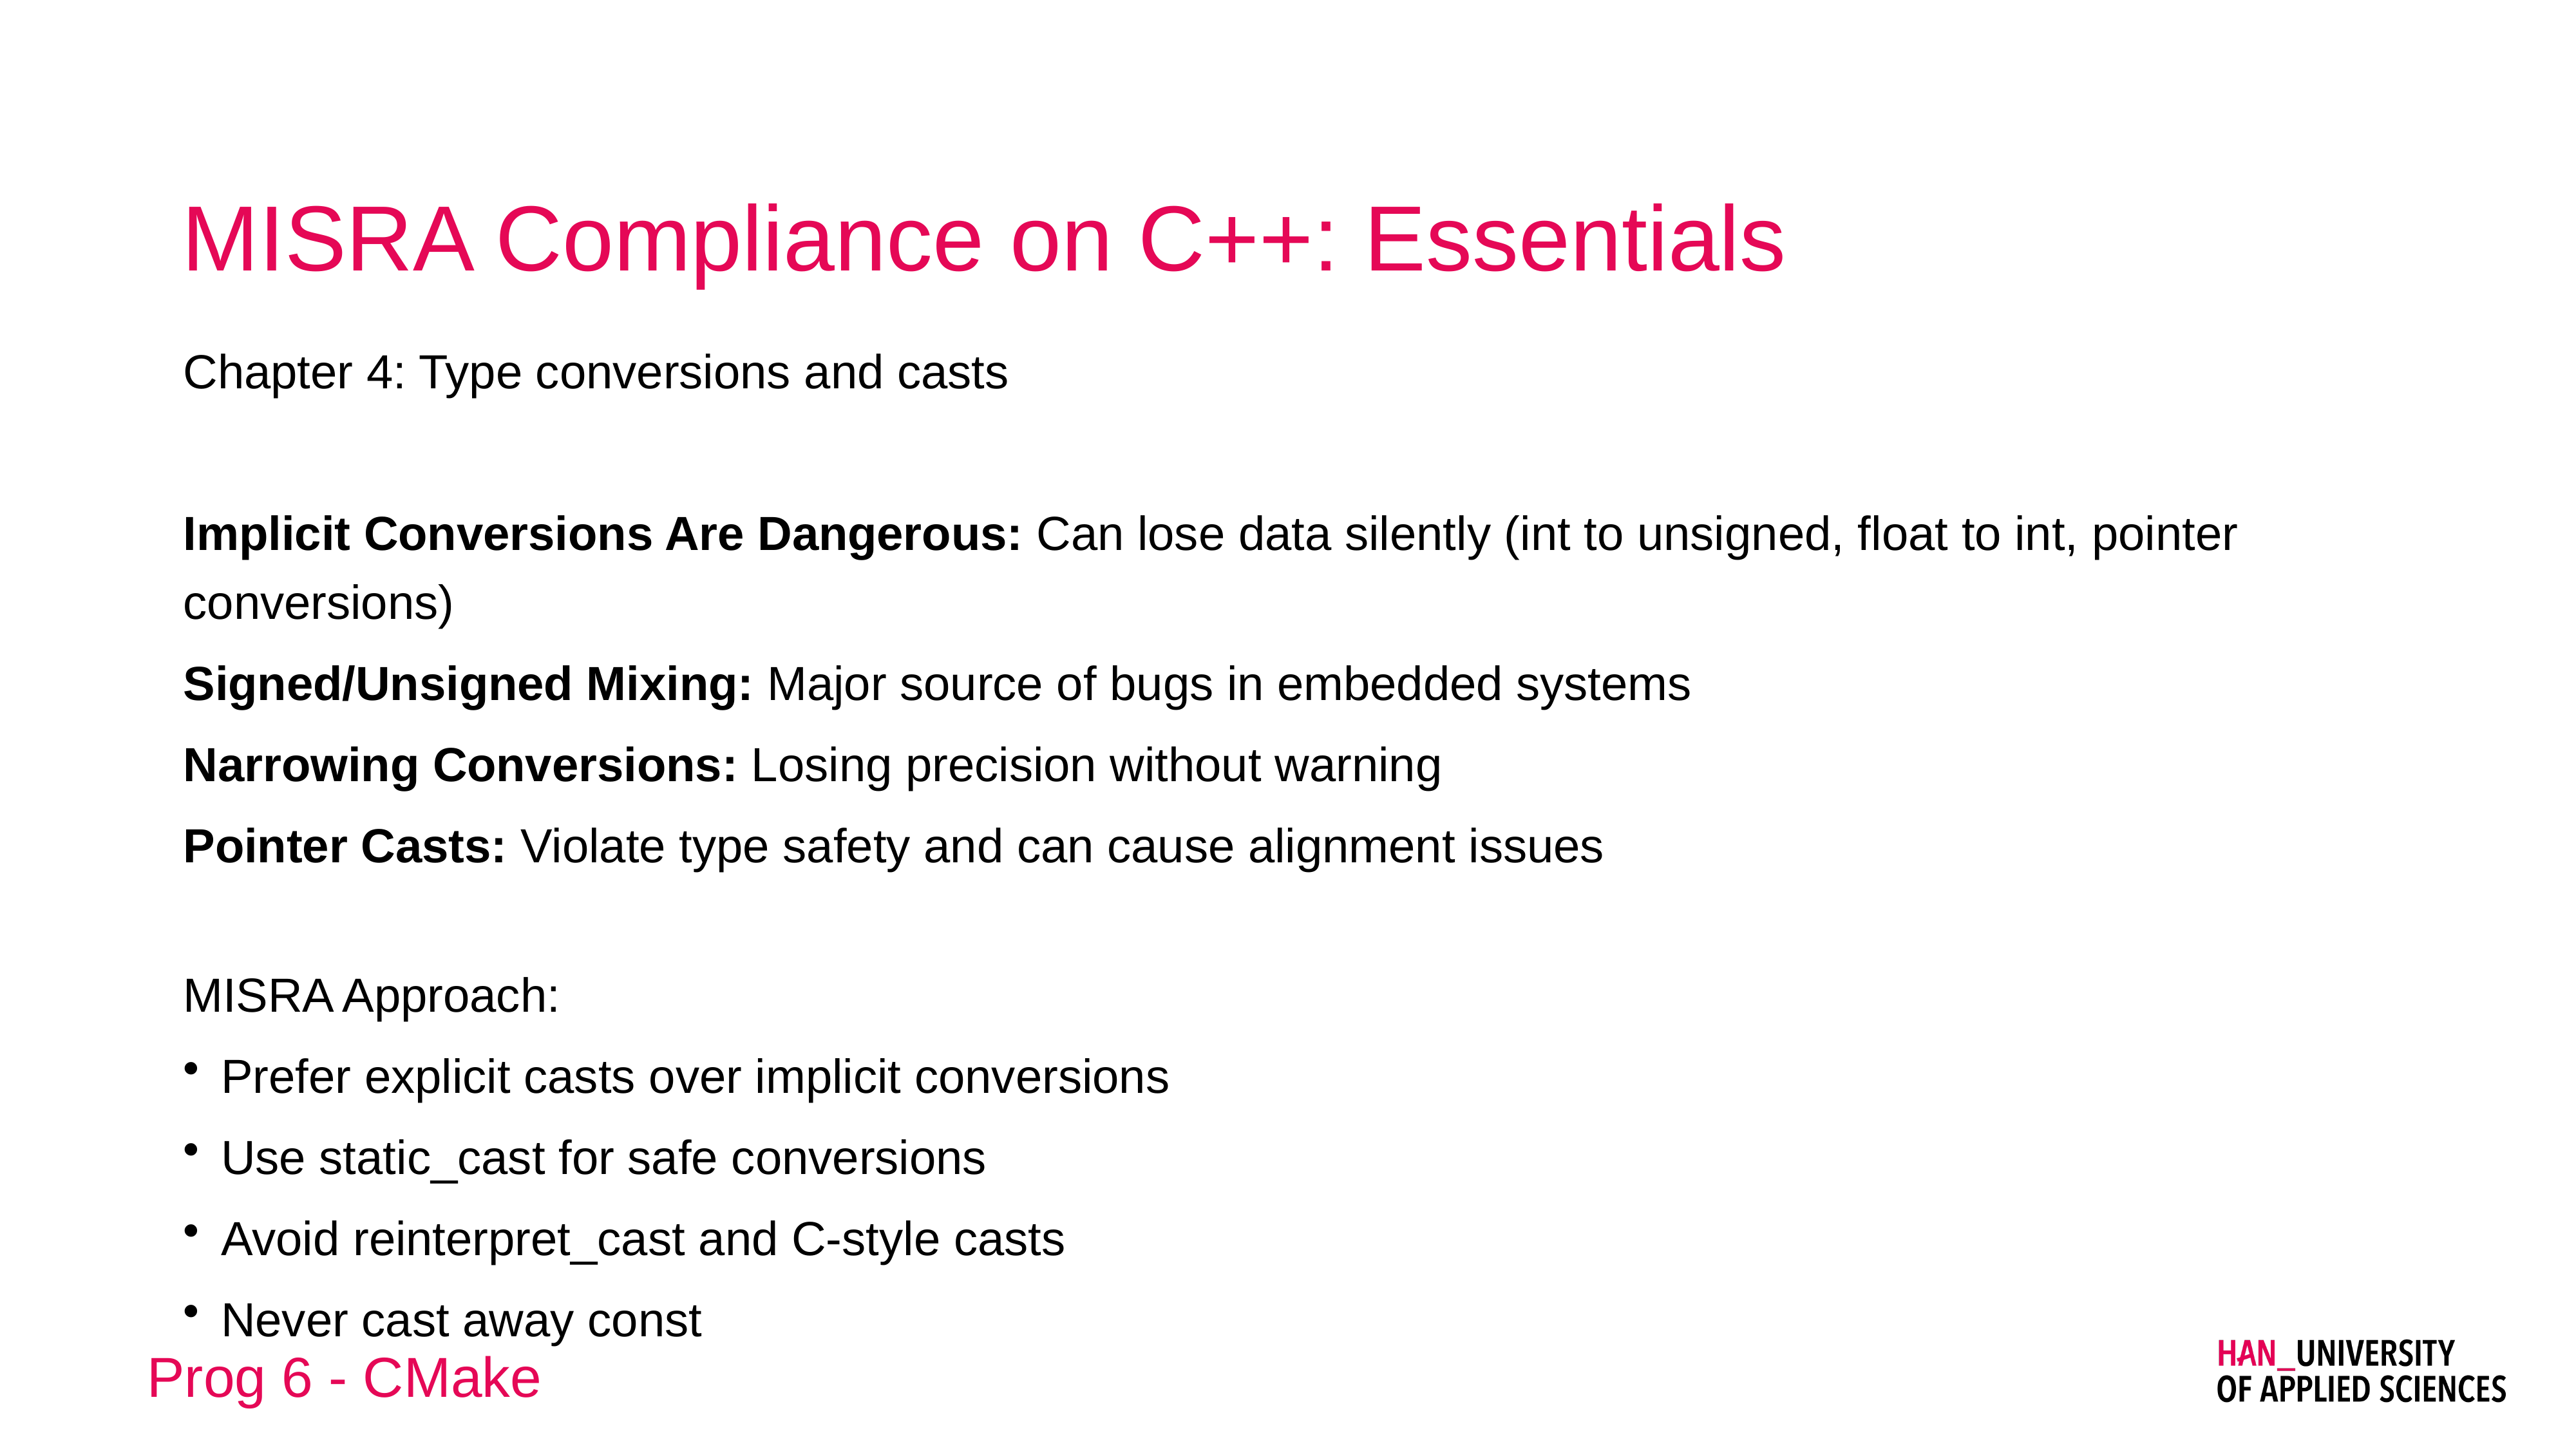

# MISRA Compliance on C++: Essentials
Chapter 4: Type conversions and casts

Implicit Conversions Are Dangerous: Can lose data silently (int to unsigned, float to int, pointer conversions)
Signed/Unsigned Mixing: Major source of bugs in embedded systems
Narrowing Conversions: Losing precision without warning
Pointer Casts: Violate type safety and can cause alignment issues
MISRA Approach:
Prefer explicit casts over implicit conversions
Use static_cast for safe conversions
Avoid reinterpret_cast and C-style casts
Never cast away const